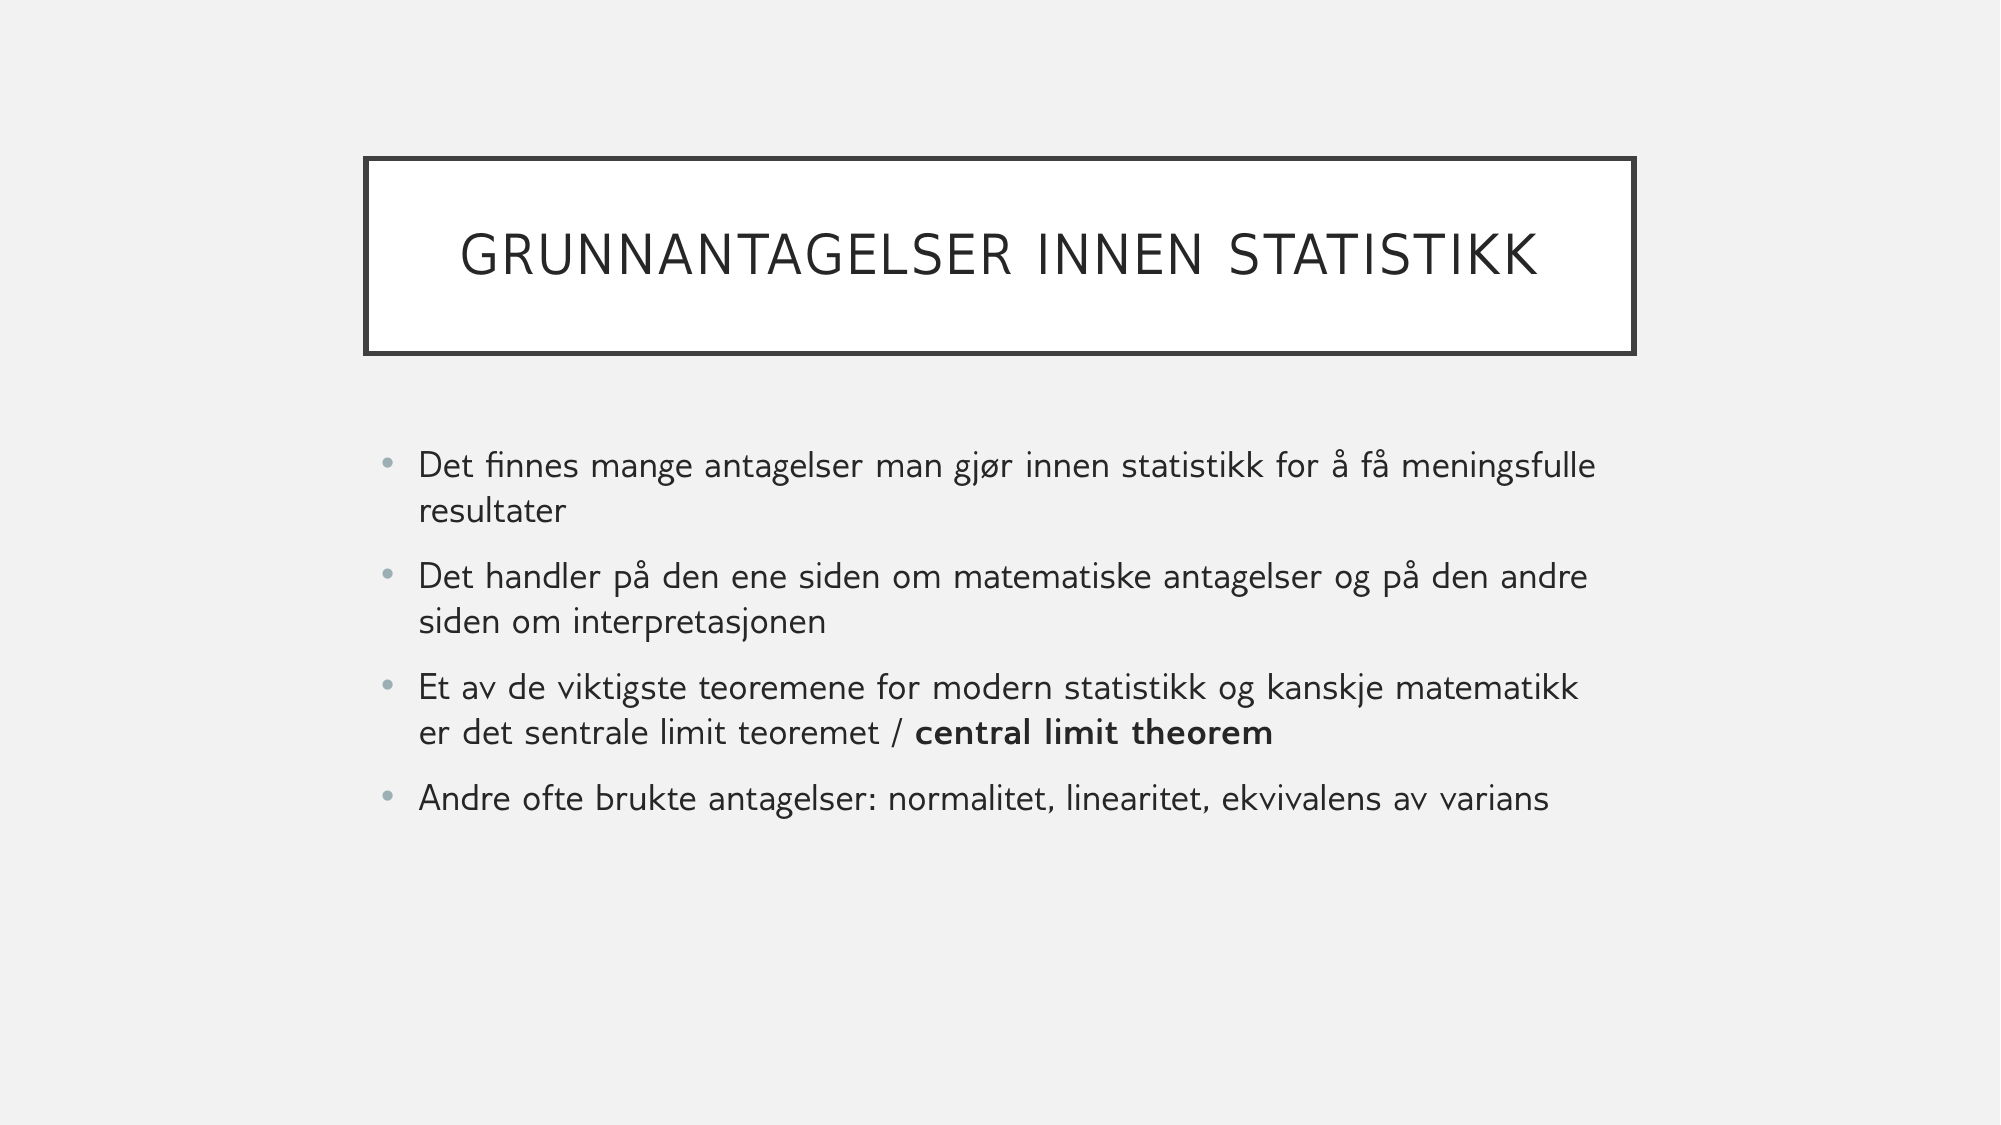

# Grunnantagelser innen statistikk
Det finnes mange antagelser man gjør innen statistikk for å få meningsfulle resultater
Det handler på den ene siden om matematiske antagelser og på den andre siden om interpretasjonen
Et av de viktigste teoremene for modern statistikk og kanskje matematikk er det sentrale limit teoremet / central limit theorem
Andre ofte brukte antagelser: normalitet, linearitet, ekvivalens av varians